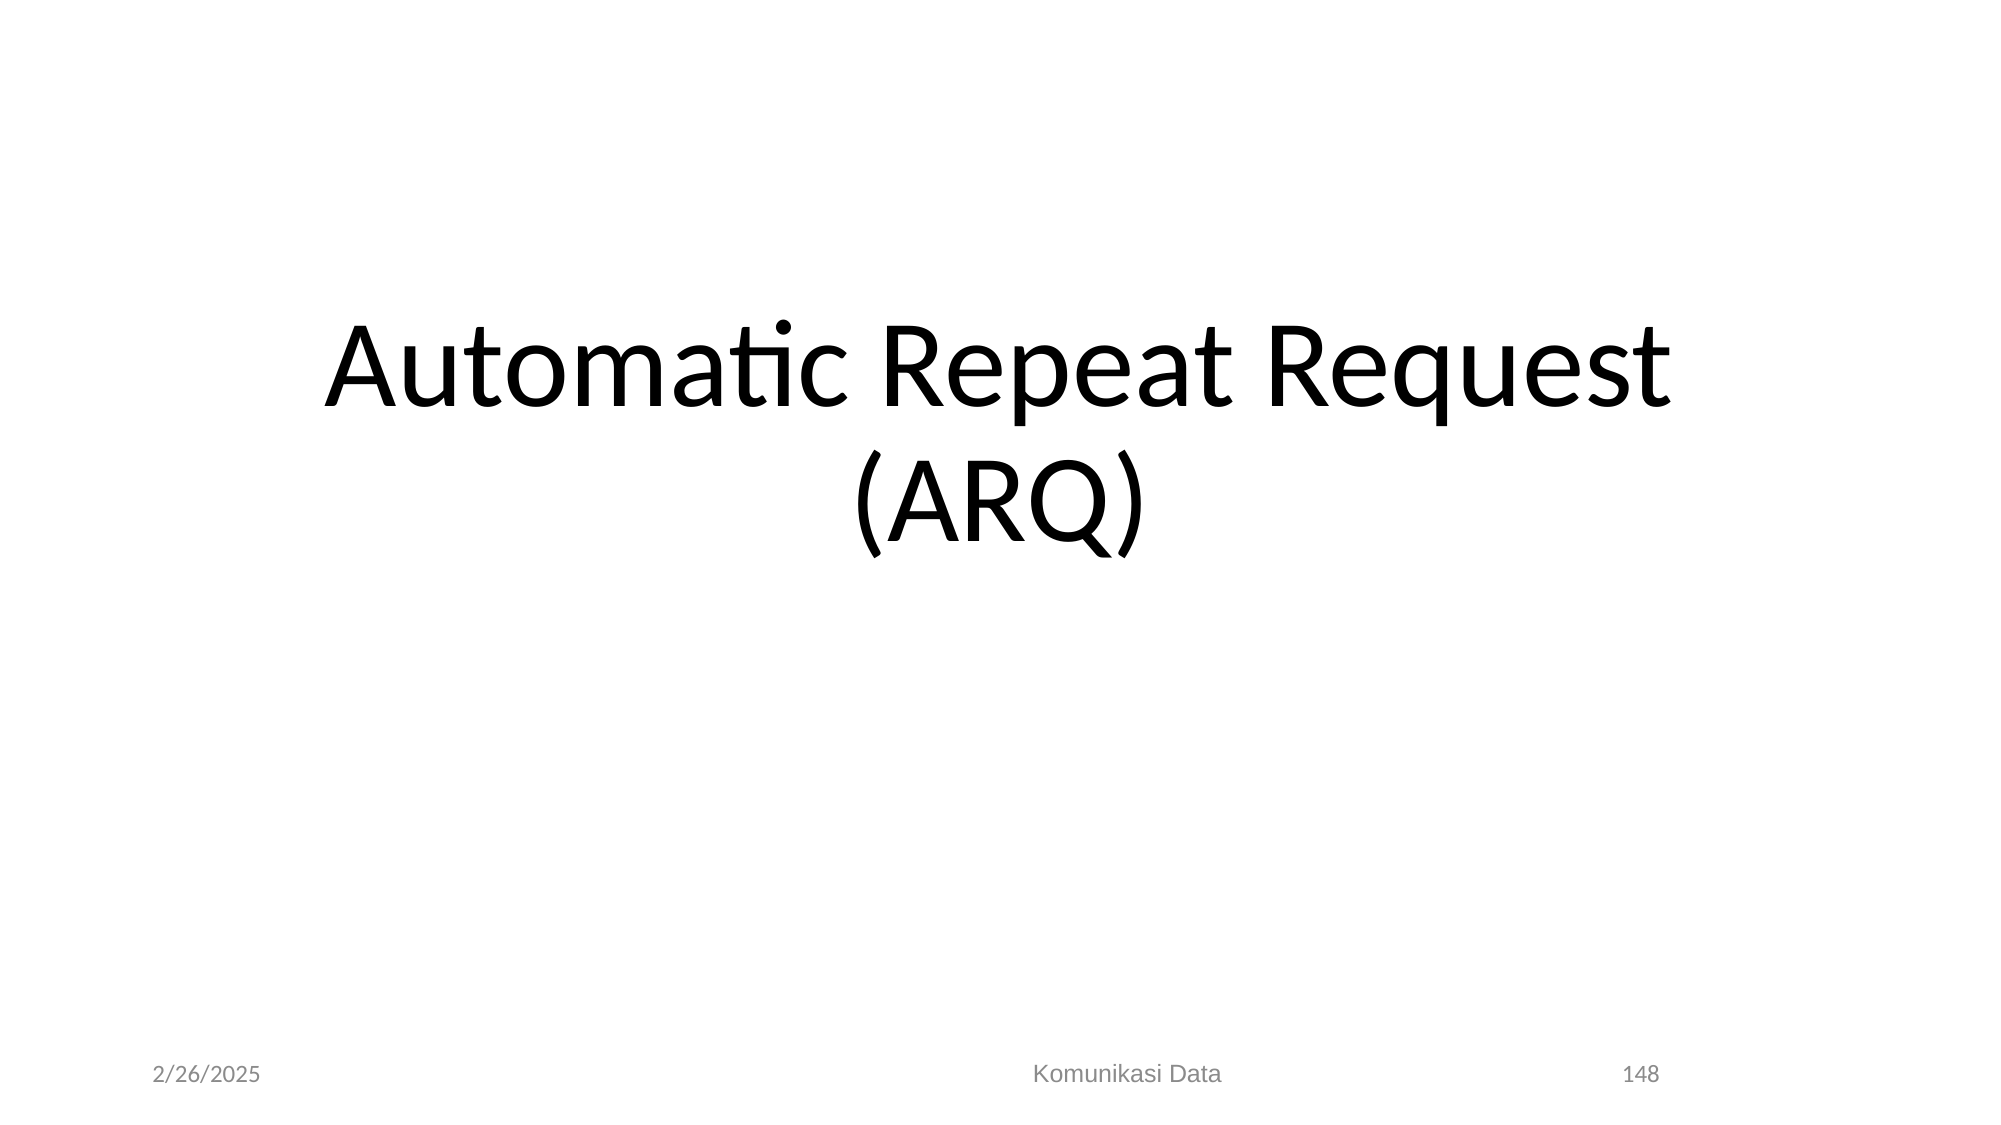

# Automatic Repeat Request (ARQ)

2/26/2025
Komunikasi Data
148